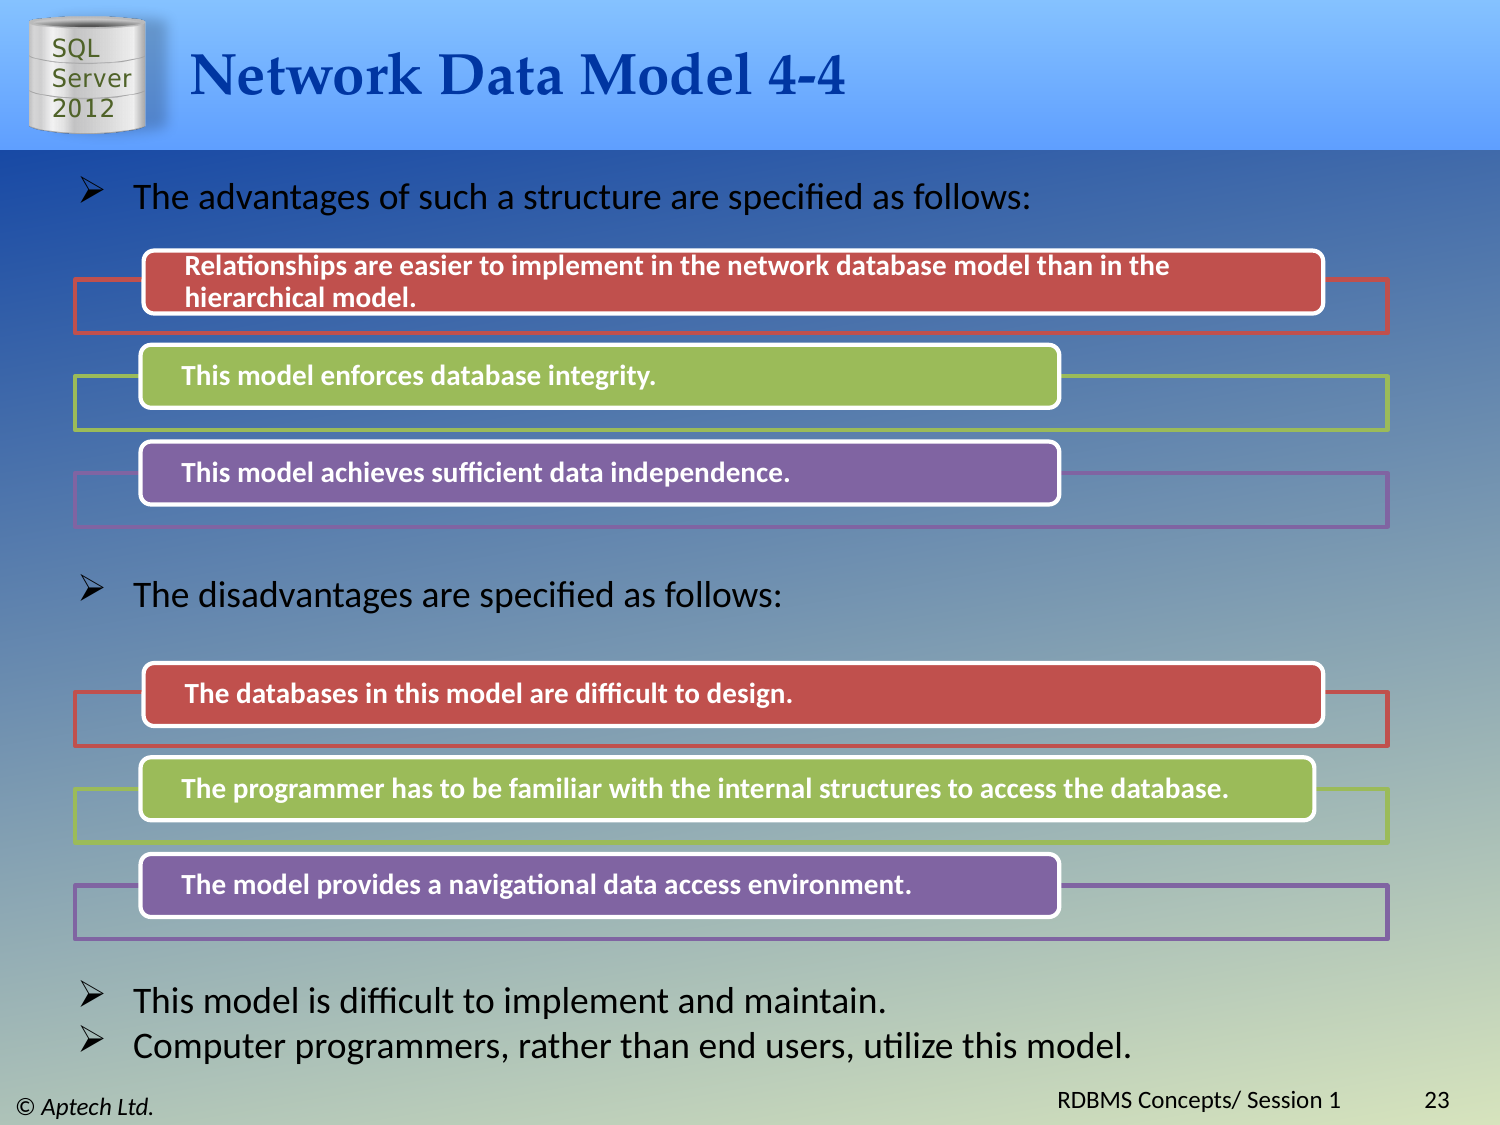

# Network Data Model 4-4
The advantages of such a structure are specified as follows:
Relationships are easier to implement in the network database model than in the hierarchical model.
This model enforces database integrity.
This model achieves sufficient data independence.
The disadvantages are specified as follows:
The databases in this model are difficult to design.
The programmer has to be familiar with the internal structures to access the database.
The model provides a navigational data access environment.
This model is difficult to implement and maintain.
Computer programmers, rather than end users, utilize this model.
RDBMS Concepts/ Session 1
23